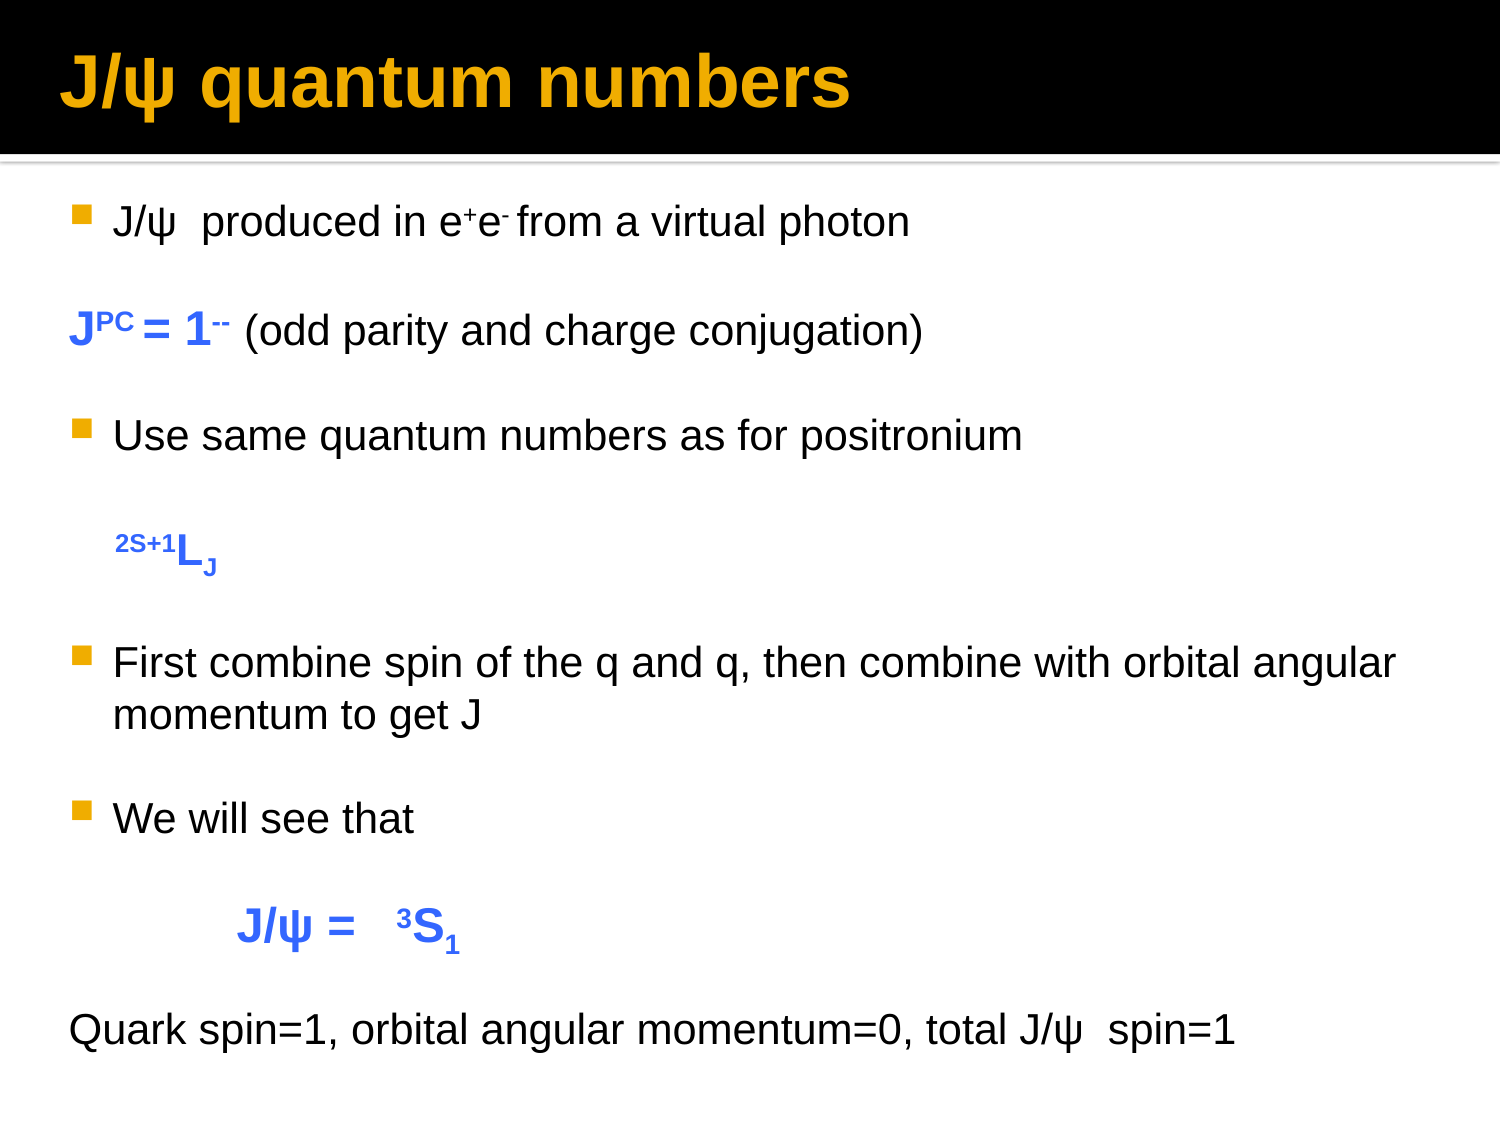

# J/ψ quantum numbers
J/ψ  produced in e+e- from a virtual photon

	JPC = 1-- (odd parity and charge conjugation)

Use same quantum numbers as for positronium

	2S+1LJ

First combine spin of the q and q, then combine with orbital angular momentum to get J

We will see that

              J/ψ =   3S1

Quark spin=1, orbital angular momentum=0, total J/ψ  spin=1